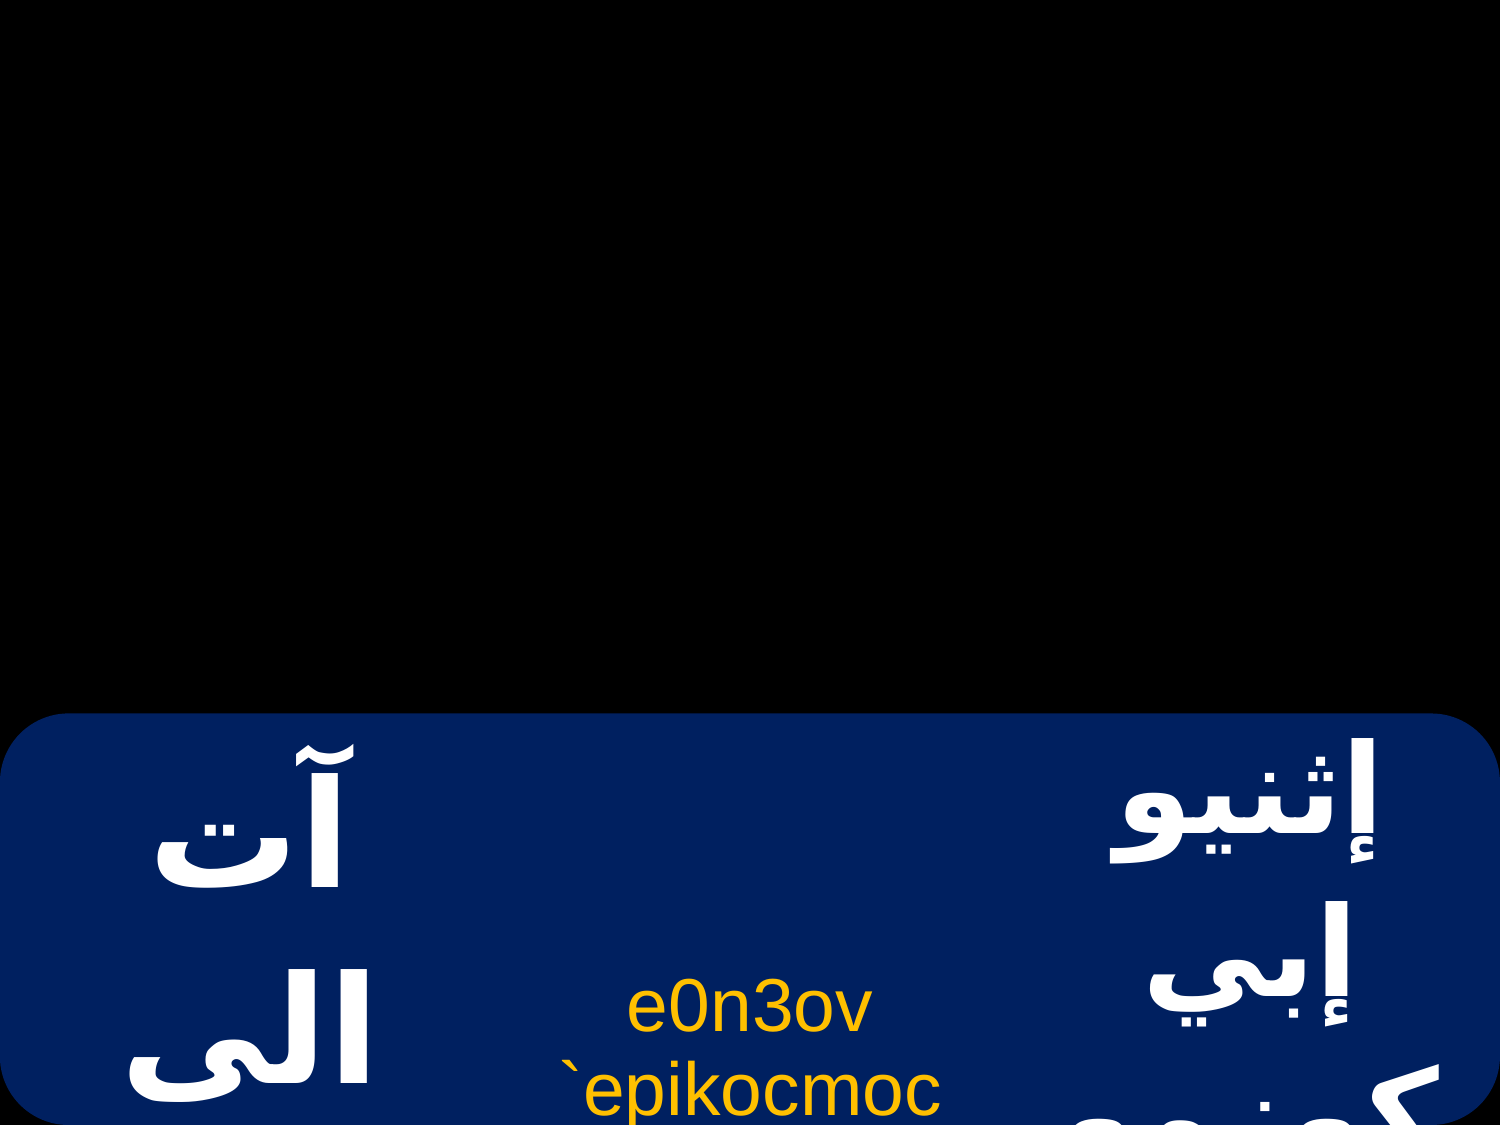

| آت الى العالم | e0n3ov `epikocmoc | إثنيو إبي كوزموس |
| --- | --- | --- |